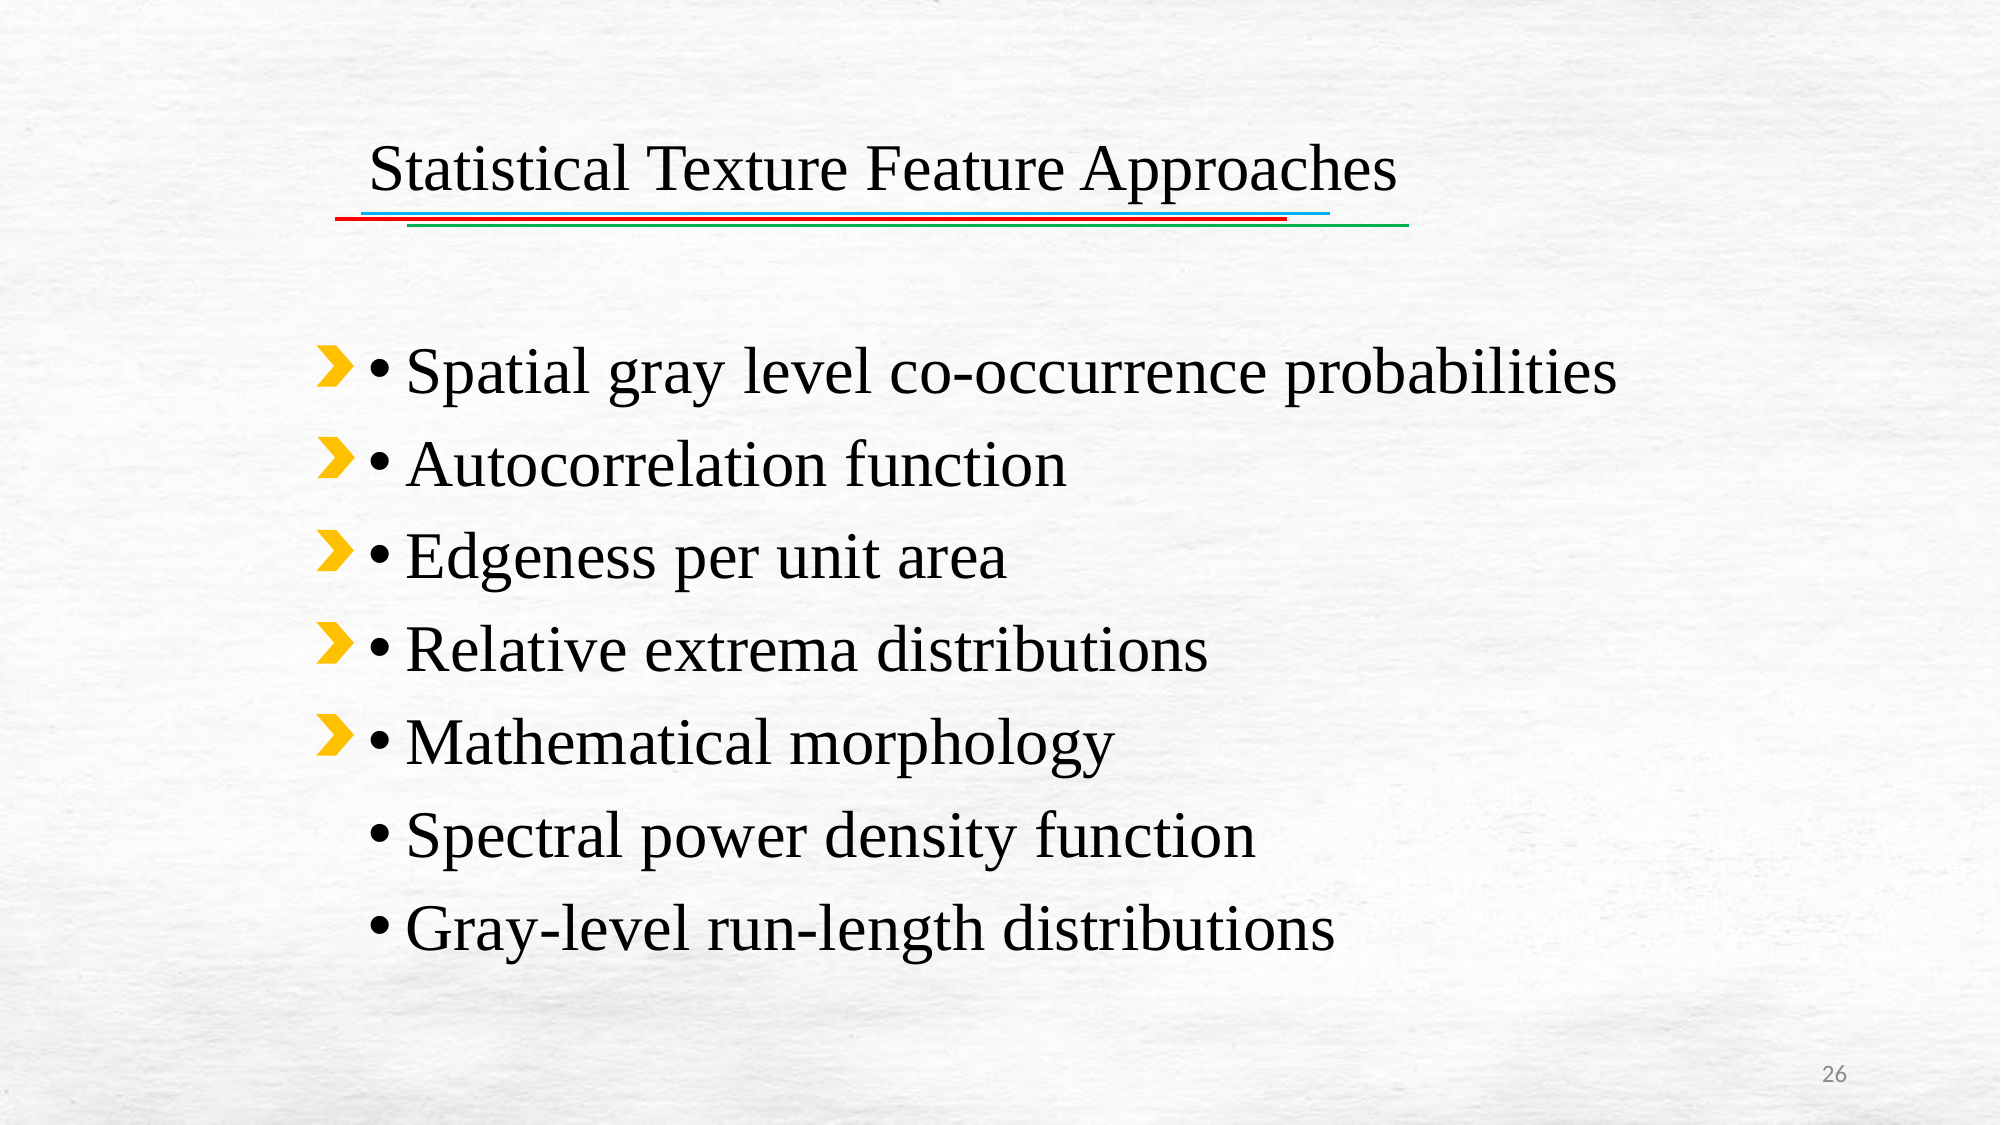

# Statistical Texture Feature Approaches
Spatial gray level co-occurrence probabilities
Autocorrelation function
Edgeness per unit area
Relative extrema distributions
Mathematical morphology
Spectral power density function
Gray-level run-length distributions

26